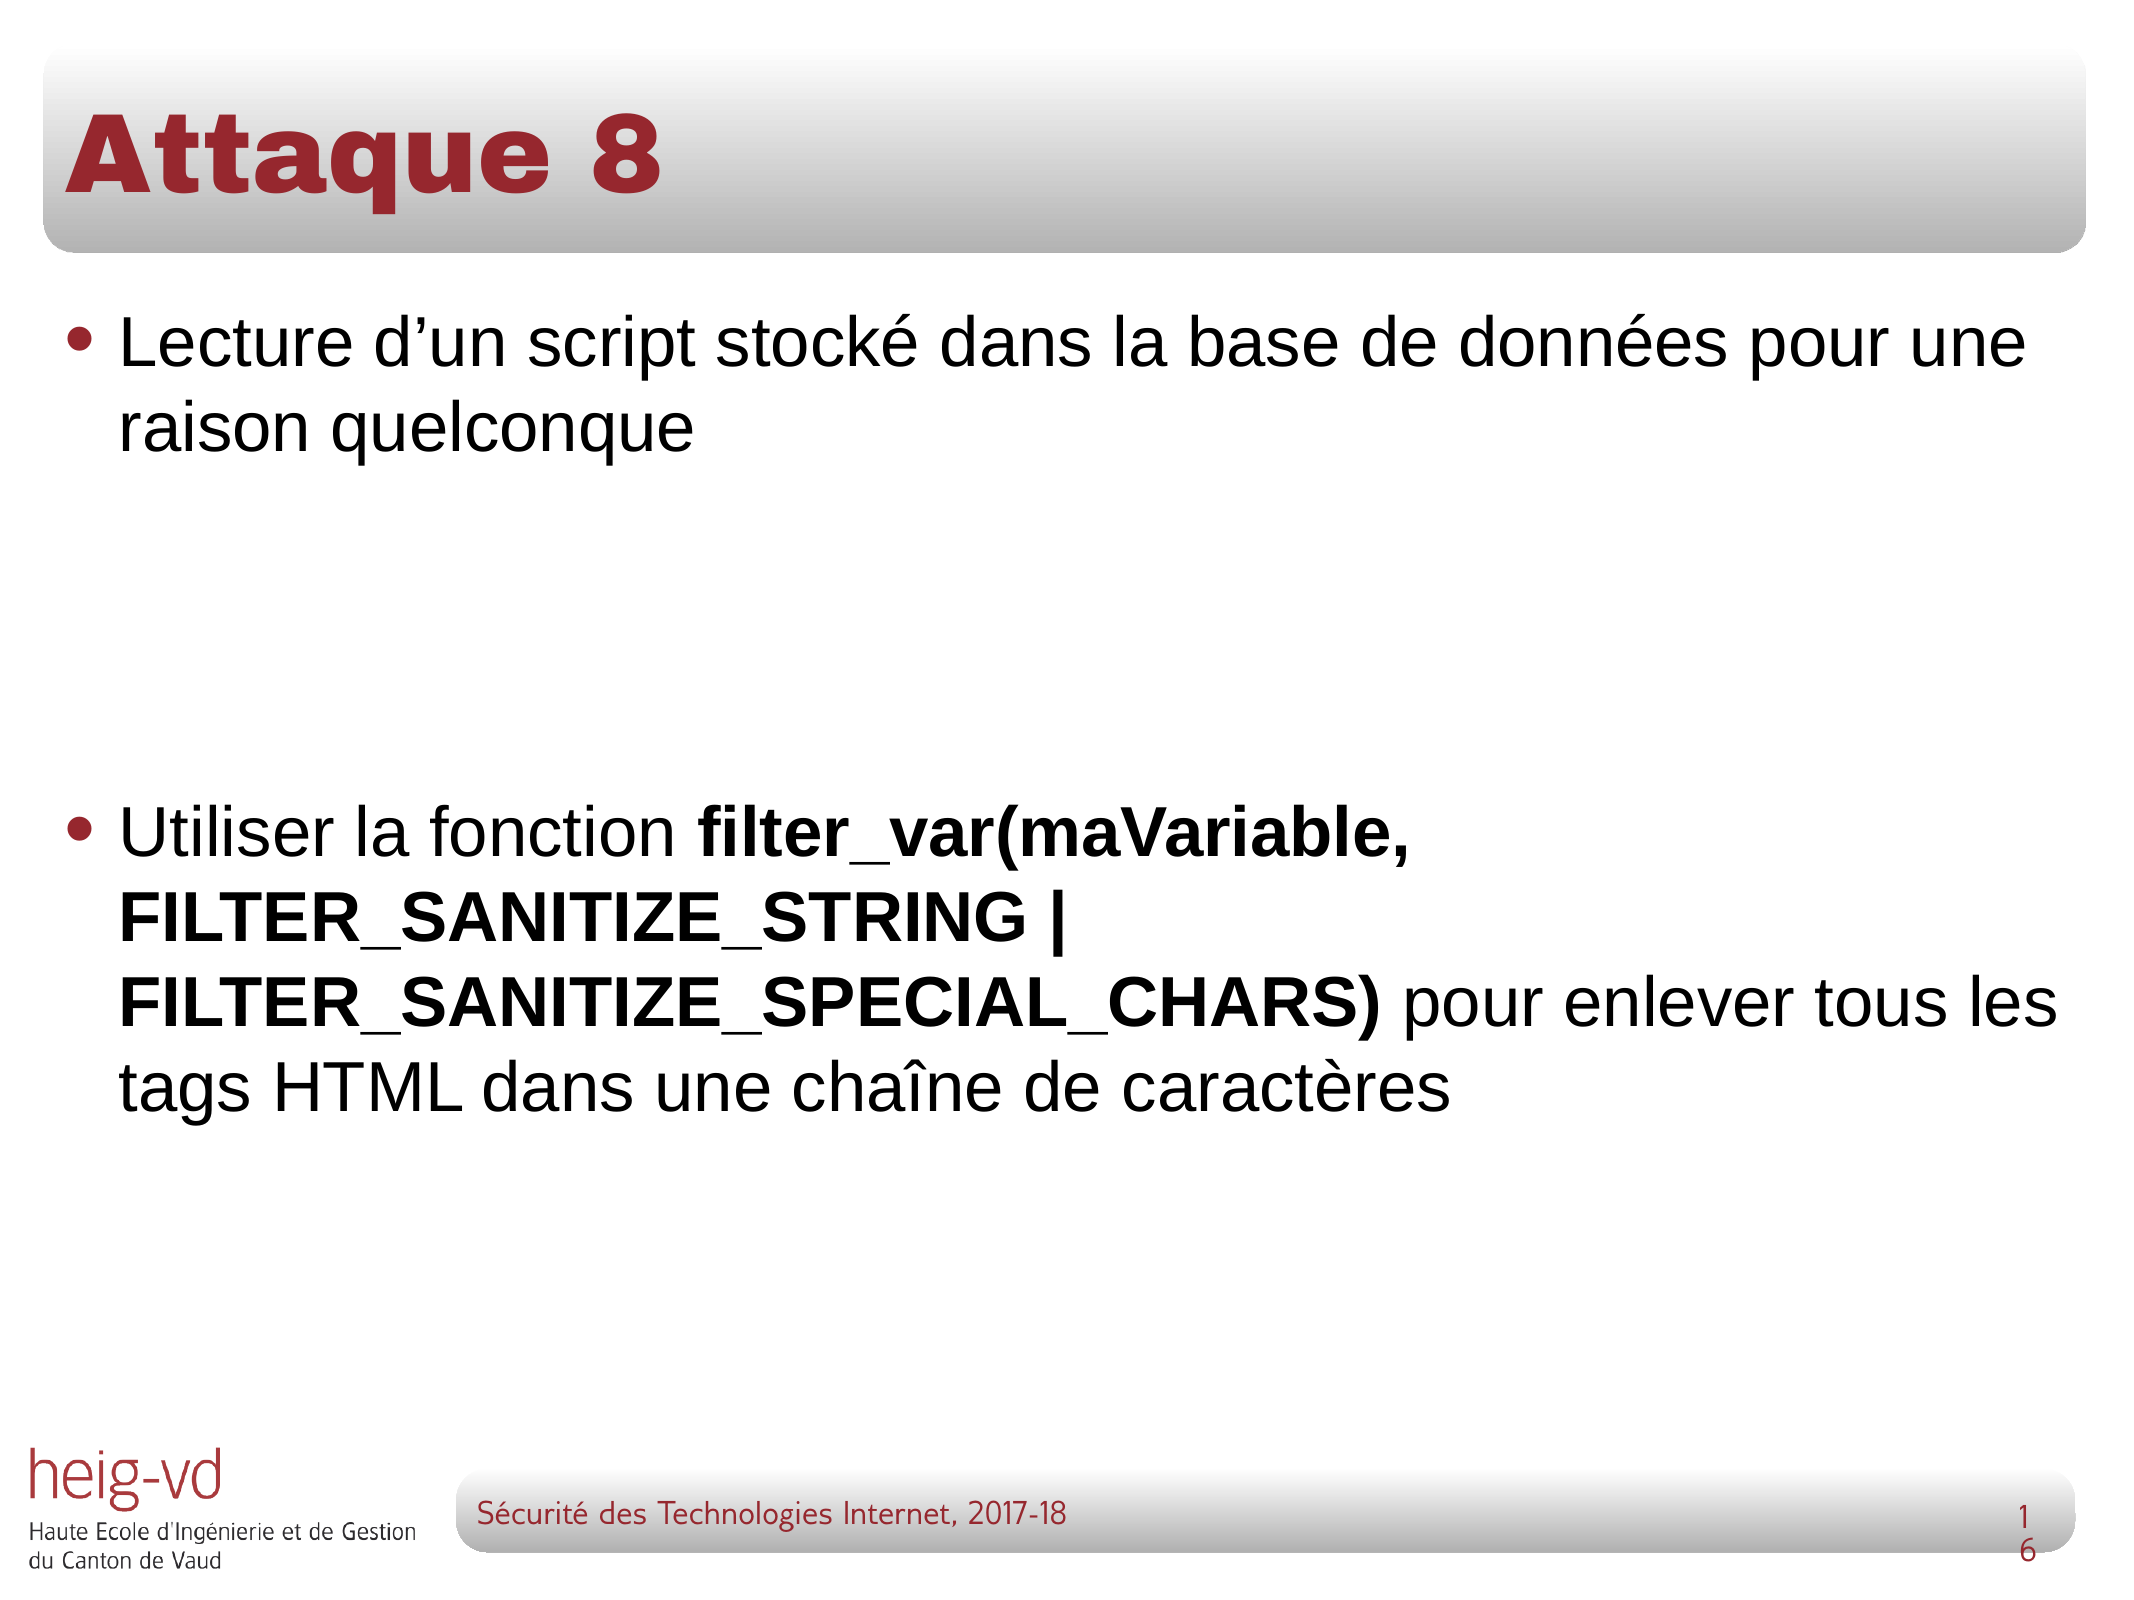

# Attaque 8
Lecture d’un script stocké dans la base de données pour une raison quelconque

Utiliser la fonction filter_var(maVariable, FILTER_SANITIZE_STRING | FILTER_SANITIZE_SPECIAL_CHARS) pour enlever tous les tags HTML dans une chaîne de caractères
16